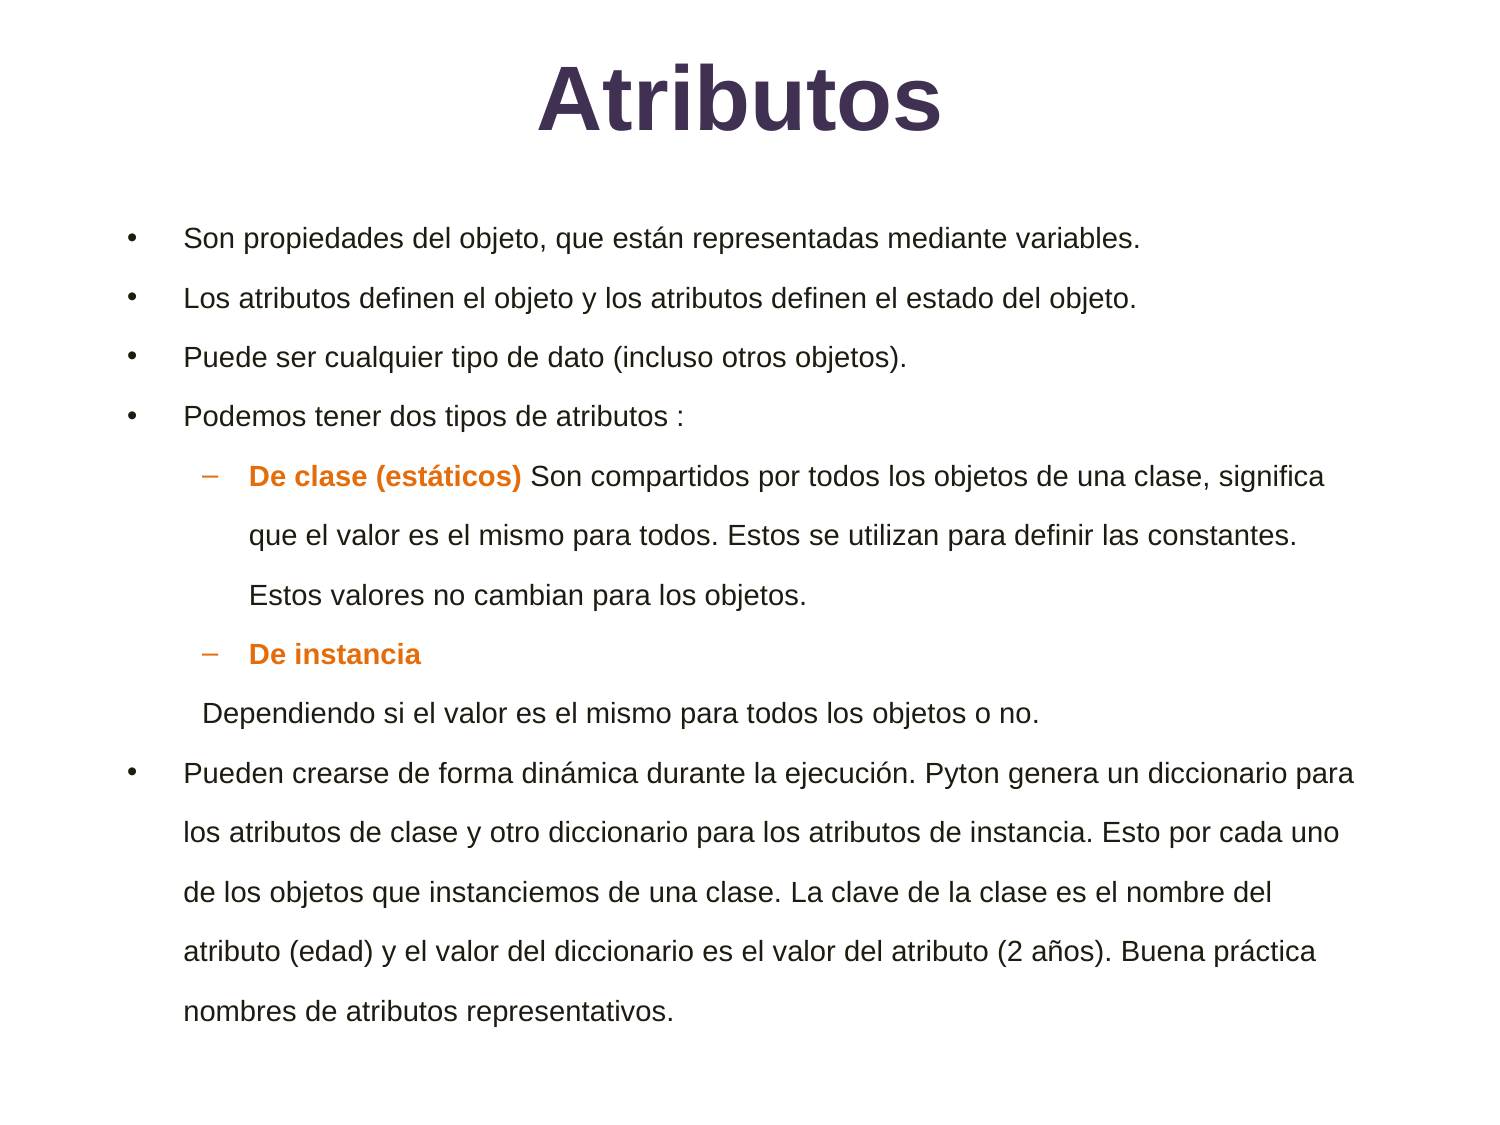

# Atributos
Son propiedades del objeto, que están representadas mediante variables.
Los atributos definen el objeto y los atributos definen el estado del objeto.
Puede ser cualquier tipo de dato (incluso otros objetos).
Podemos tener dos tipos de atributos :
De clase (estáticos) Son compartidos por todos los objetos de una clase, significa que el valor es el mismo para todos. Estos se utilizan para definir las constantes. Estos valores no cambian para los objetos.
De instancia
Dependiendo si el valor es el mismo para todos los objetos o no.
Pueden crearse de forma dinámica durante la ejecución. Pyton genera un diccionario para los atributos de clase y otro diccionario para los atributos de instancia. Esto por cada uno de los objetos que instanciemos de una clase. La clave de la clase es el nombre del atributo (edad) y el valor del diccionario es el valor del atributo (2 años). Buena práctica nombres de atributos representativos.